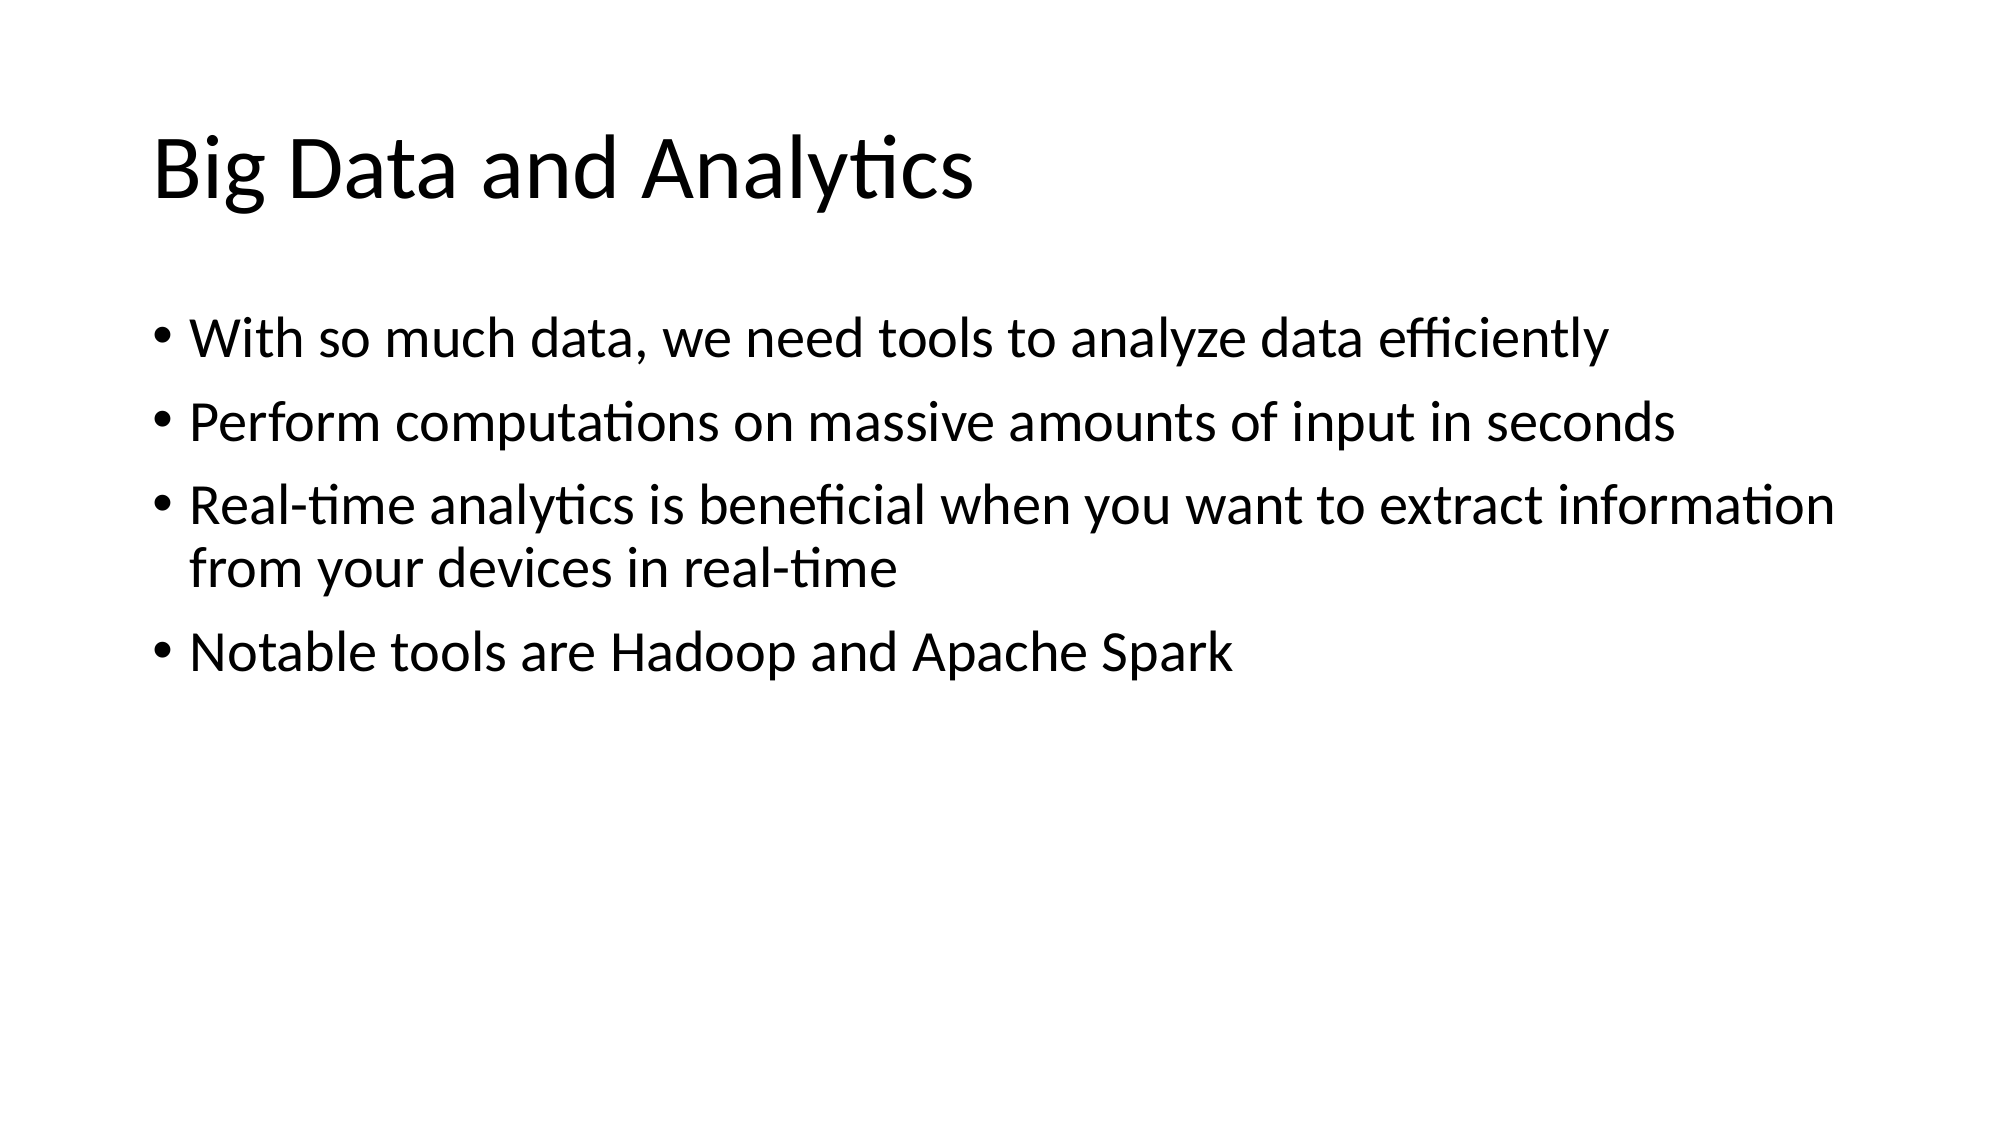

# Big Data and Analytics
With so much data, we need tools to analyze data efficiently
Perform computations on massive amounts of input in seconds
Real-time analytics is beneficial when you want to extract information from your devices in real-time
Notable tools are Hadoop and Apache Spark